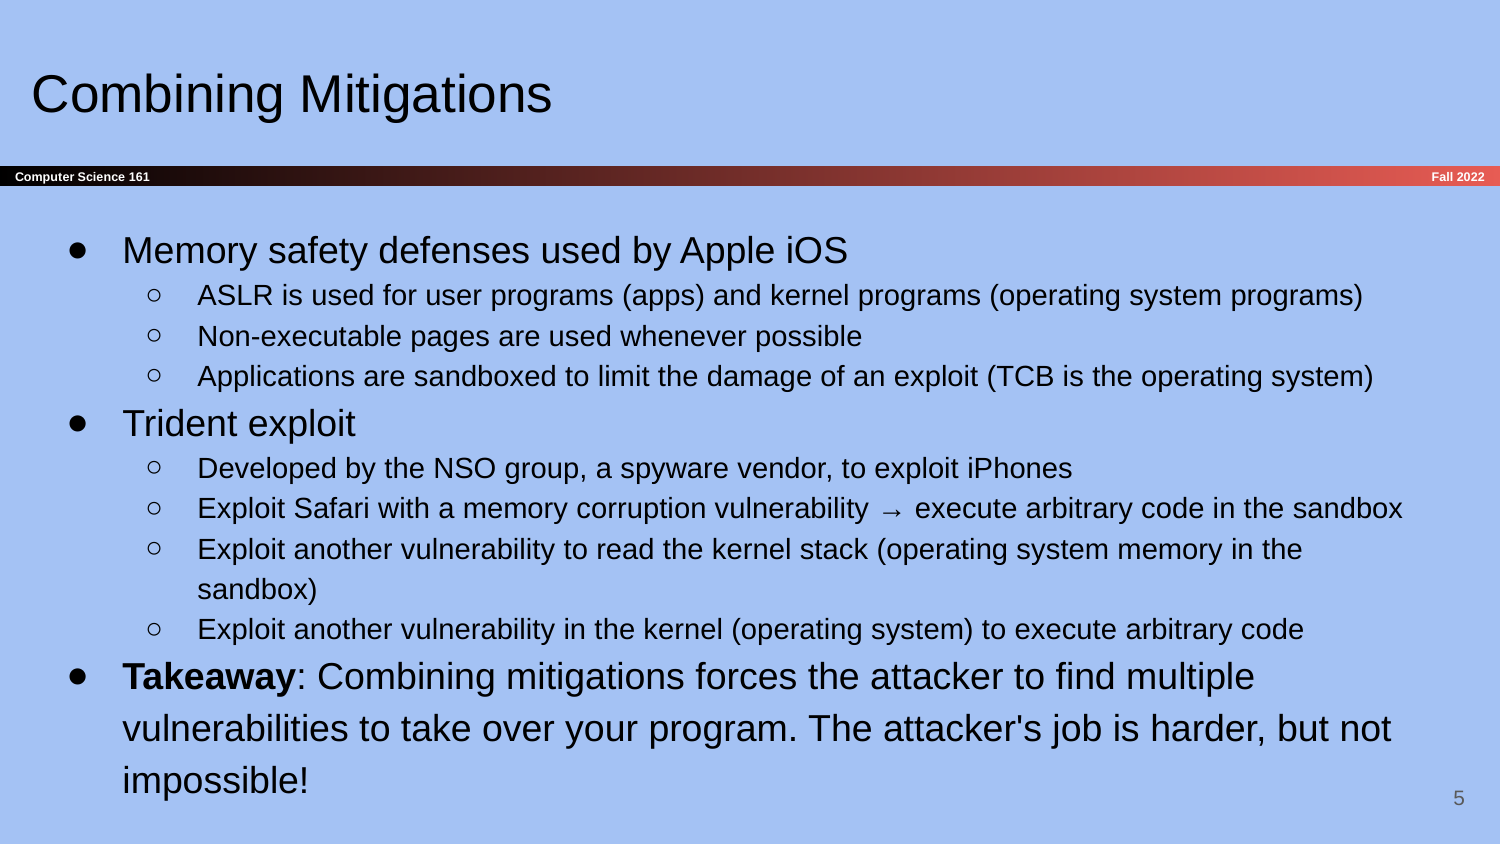

# Combining Mitigations
Memory safety defenses used by Apple iOS
ASLR is used for user programs (apps) and kernel programs (operating system programs)
Non-executable pages are used whenever possible
Applications are sandboxed to limit the damage of an exploit (TCB is the operating system)
Trident exploit
Developed by the NSO group, a spyware vendor, to exploit iPhones
Exploit Safari with a memory corruption vulnerability → execute arbitrary code in the sandbox
Exploit another vulnerability to read the kernel stack (operating system memory in the sandbox)
Exploit another vulnerability in the kernel (operating system) to execute arbitrary code
Takeaway: Combining mitigations forces the attacker to find multiple vulnerabilities to take over your program. The attacker's job is harder, but not impossible!
5